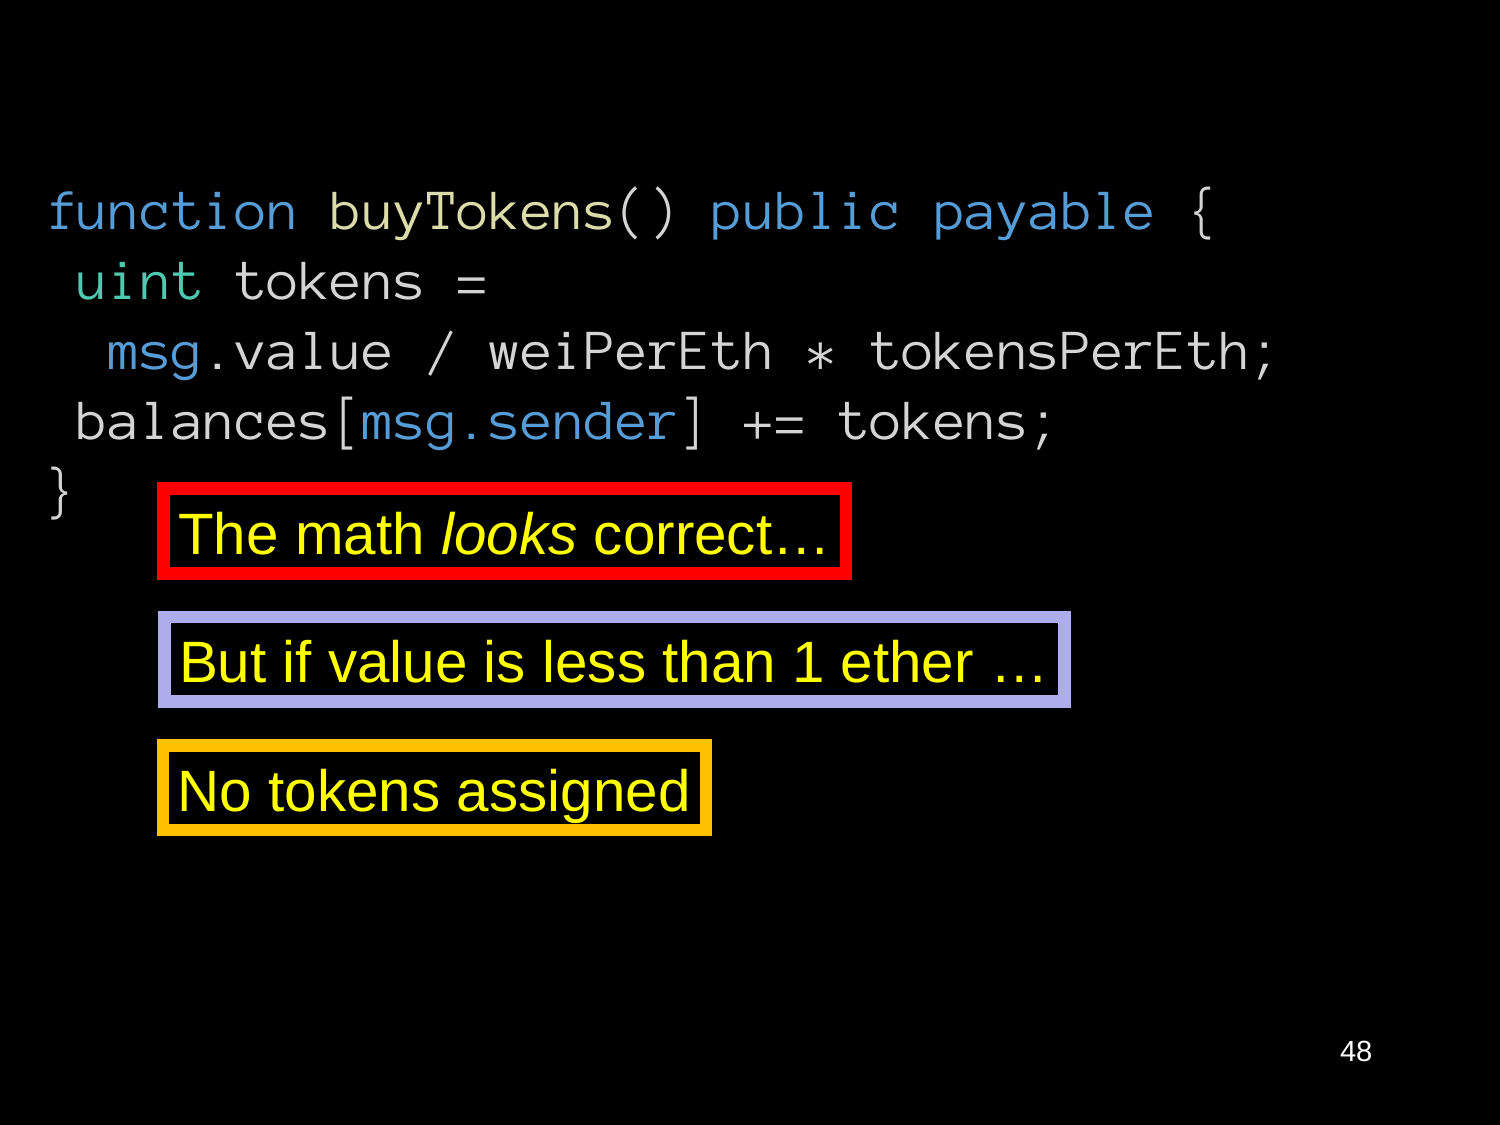

function buyTokens() public payable {
 uint tokens =
  msg.value / weiPerEth * tokensPerEth;
 balances[msg.sender] += tokens;
}
The math looks correct…
But if value is less than 1 ether …
No tokens assigned
48